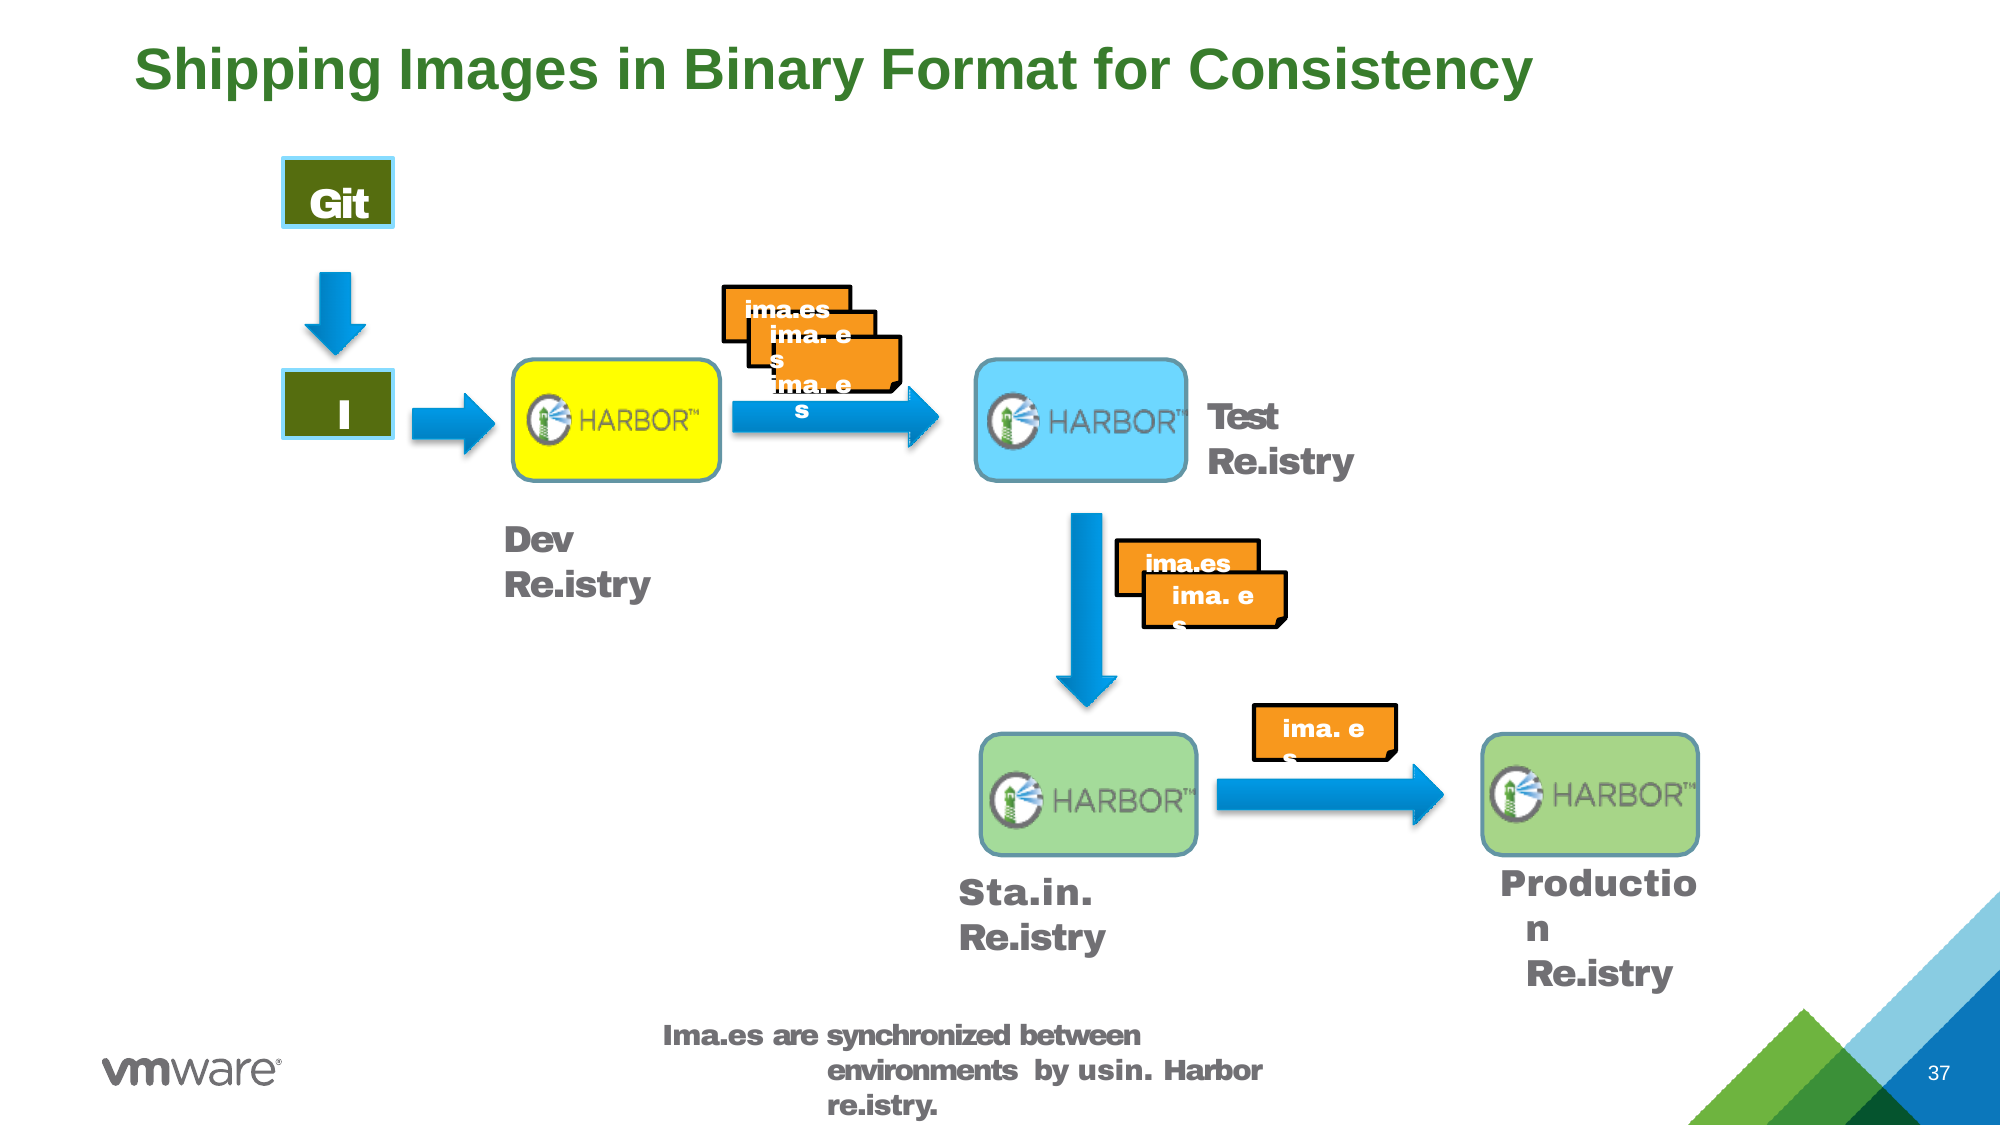

# Shipping Images in Binary Format for Consistency
Git

ima.es  ima.es
ima.es

 I

Test Re.istry

Dev Re.istry

ima.es
ima.es

ima.es

Production  Re.istry
Sta.in. Re.istry
Ima.es are synchronized between environments  by usin. Harbor re.istry.
37